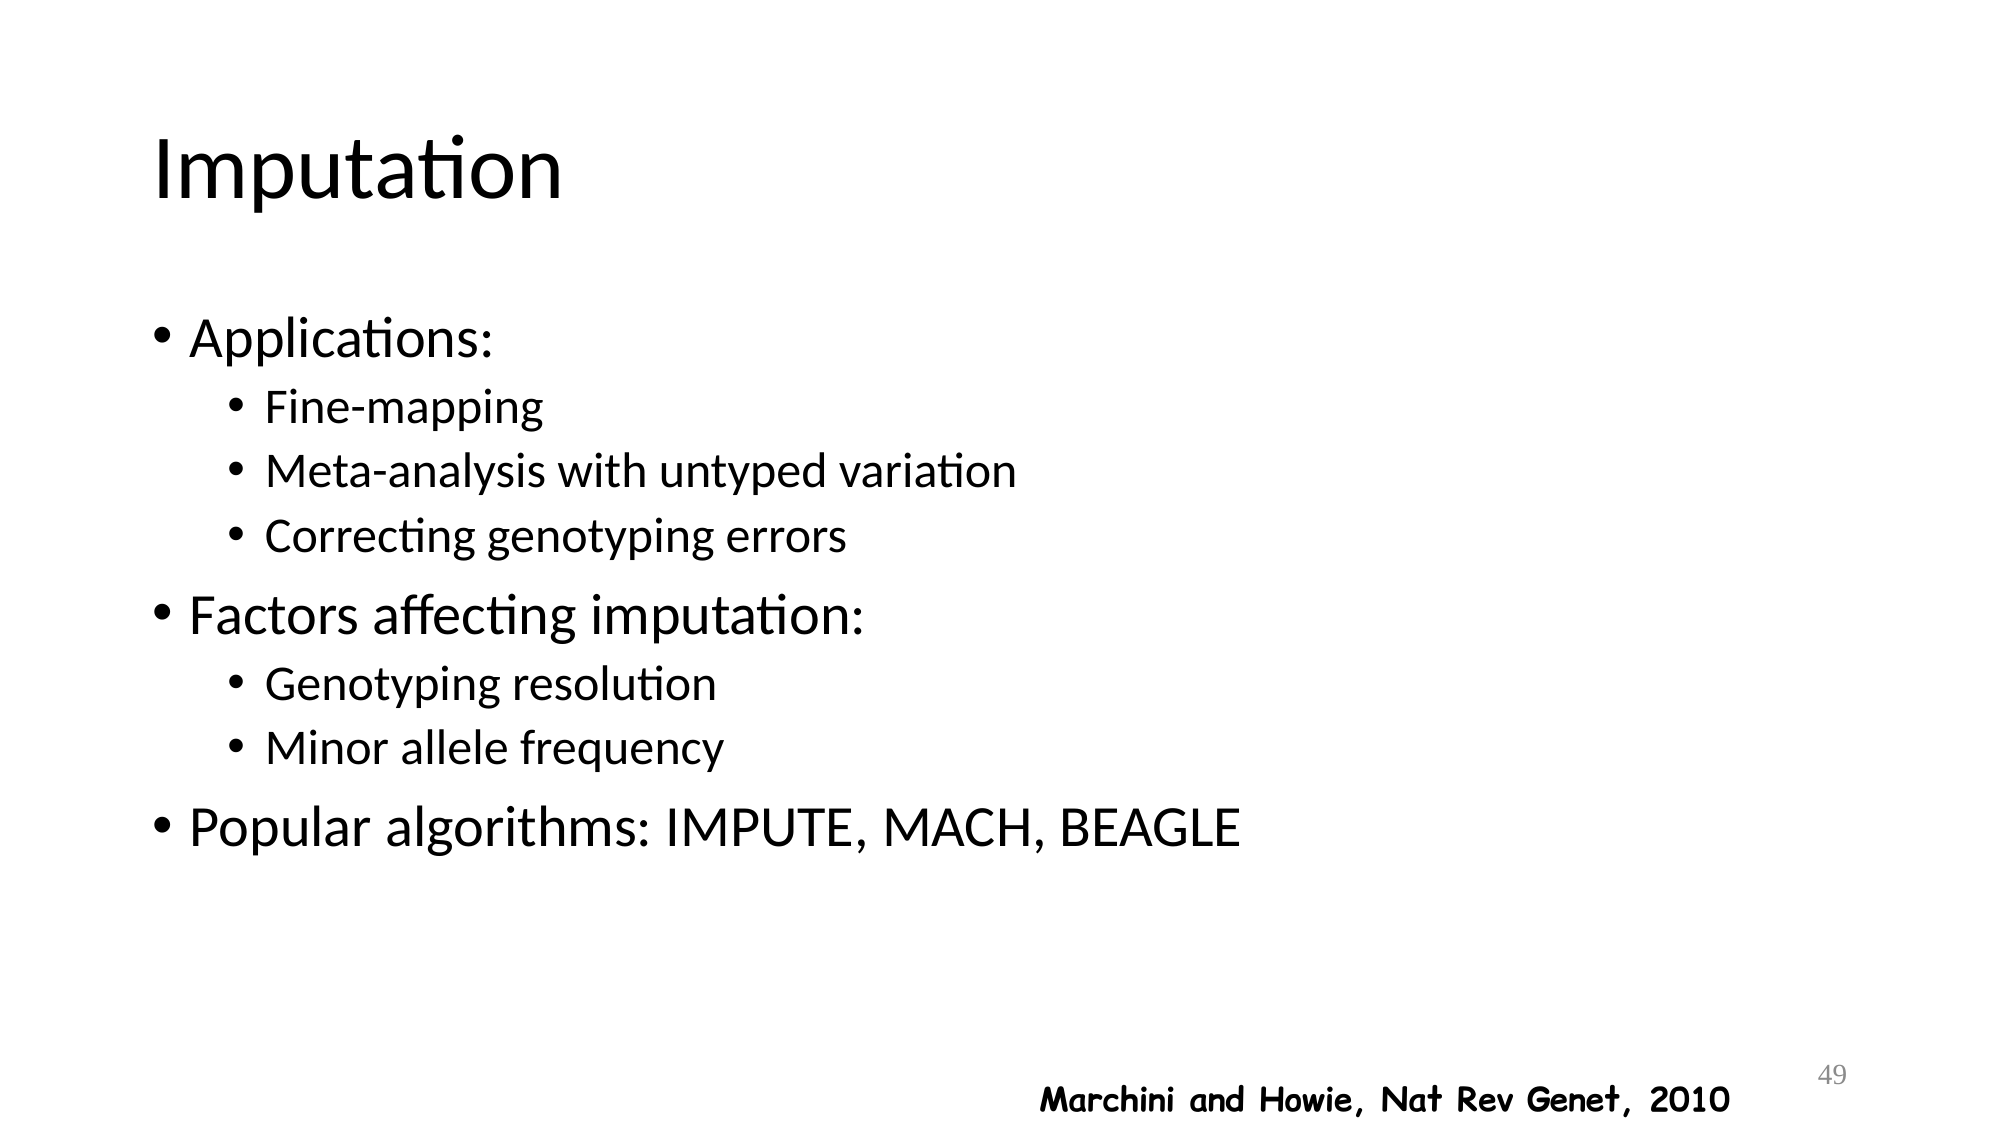

# Imputation
Applications:
Fine-mapping
Meta-analysis with untyped variation
Correcting genotyping errors
Factors affecting imputation:
Genotyping resolution
Minor allele frequency
Popular algorithms: IMPUTE, MACH, BEAGLE

49
Marchini and Howie, Nat Rev Genet, 2010